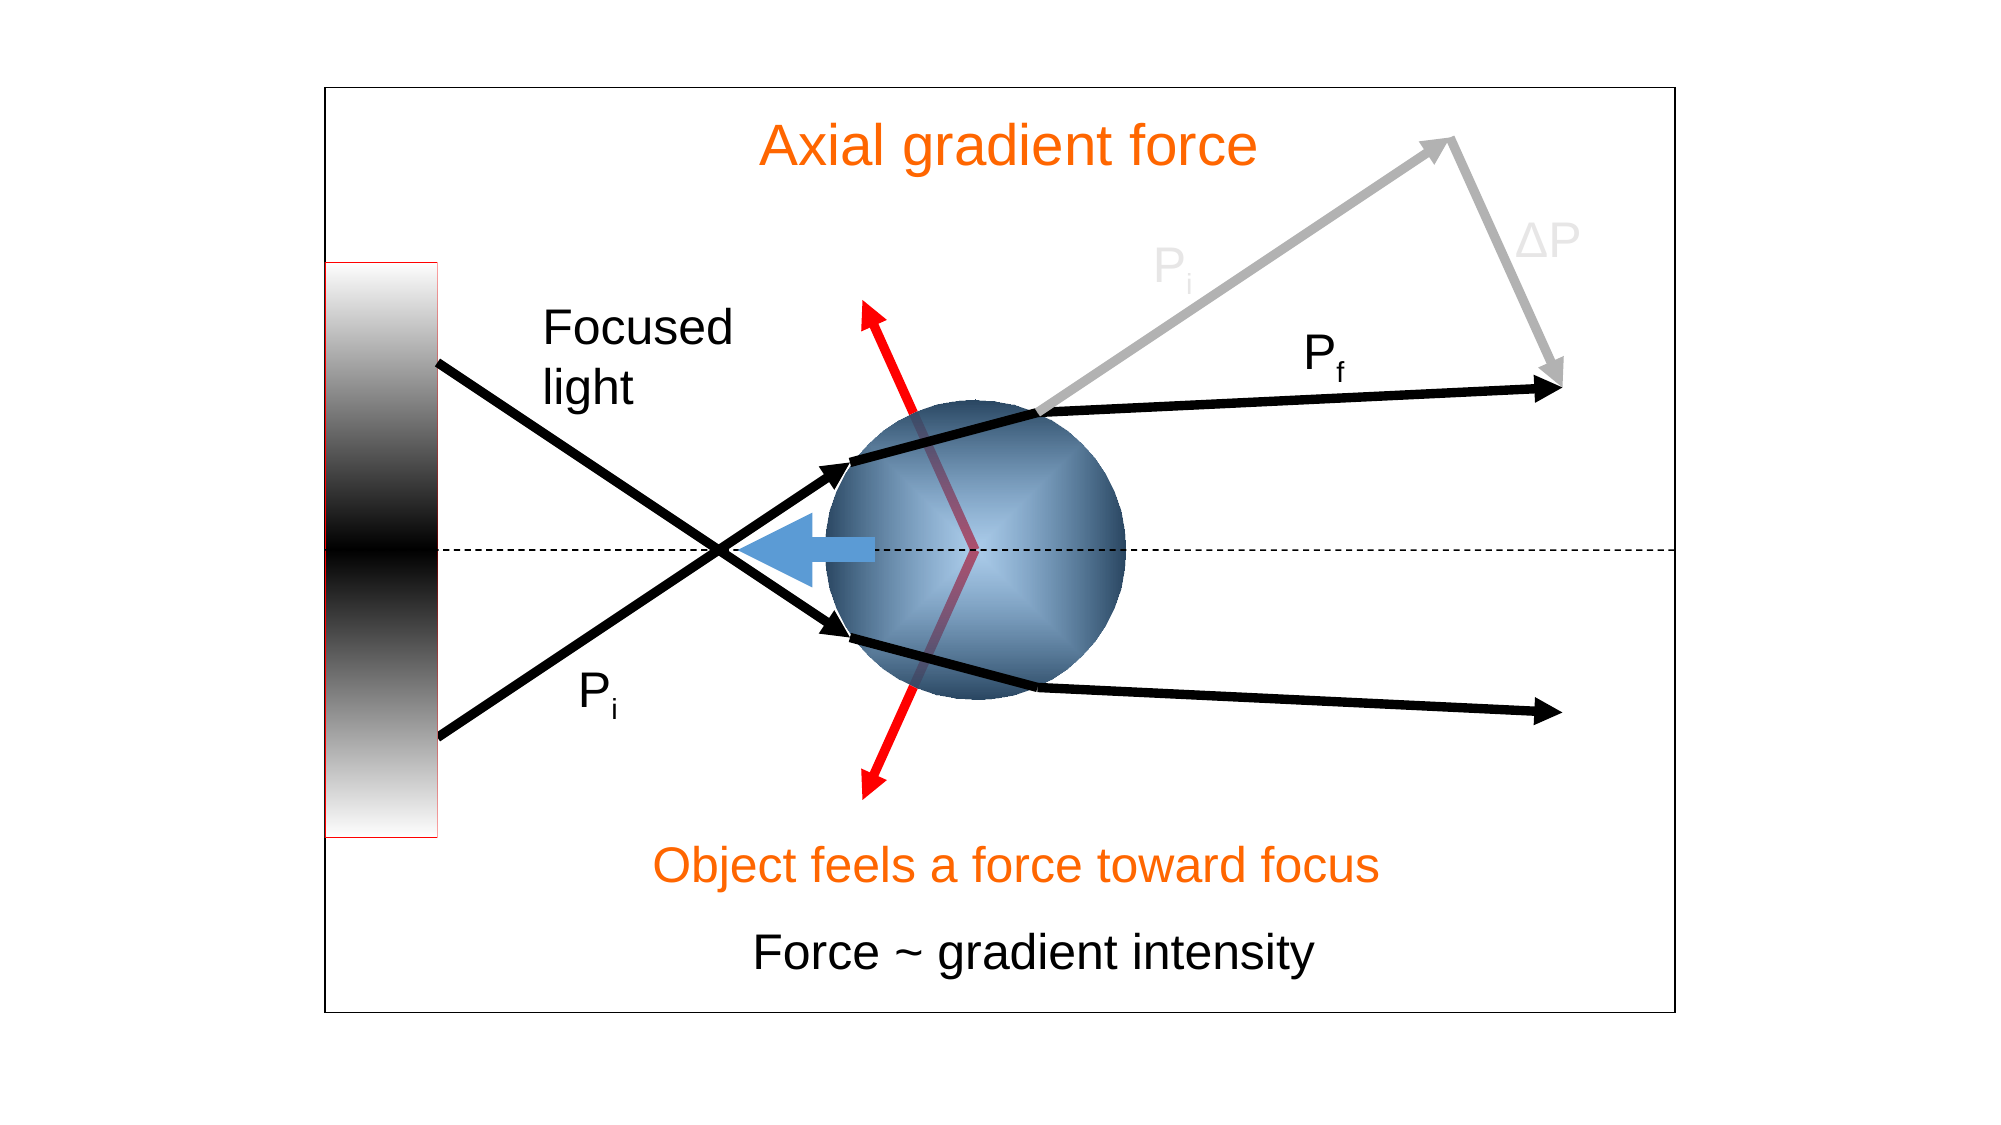

Axial gradient force

Pi

ΔP

Focused
light

Pf

Pi

Object feels a force toward focus
Force ~ gradient intensity